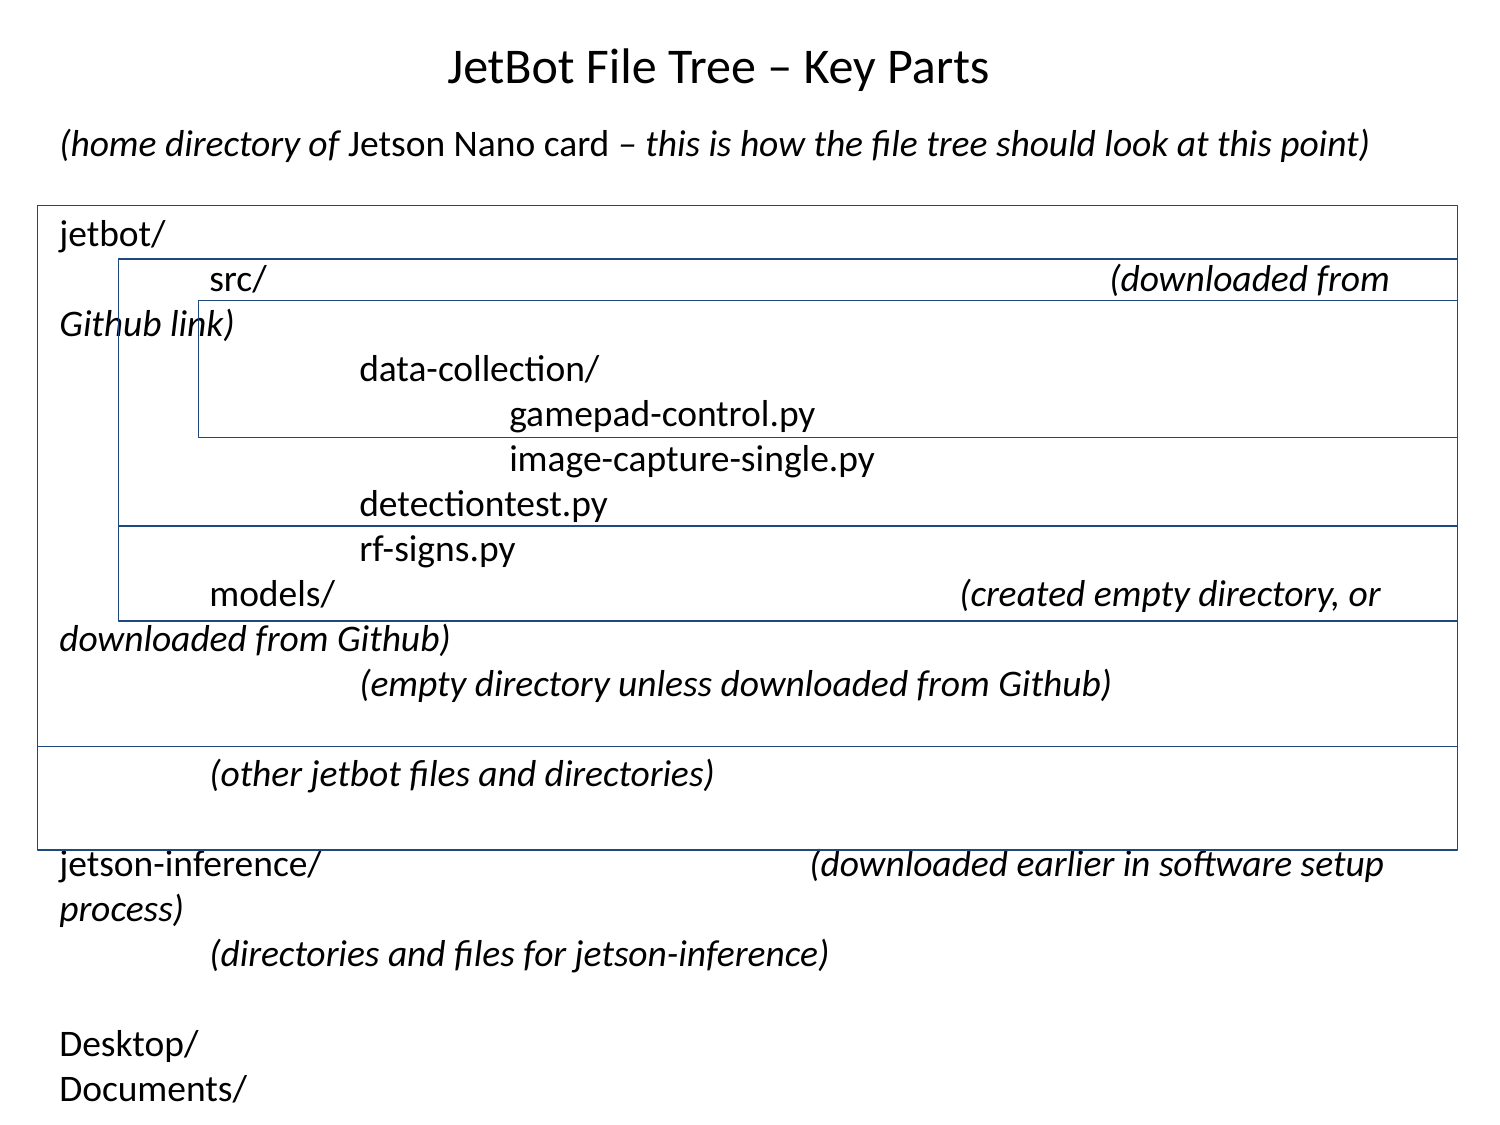

JetBot File Tree – Key Parts
(home directory of Jetson Nano card – this is how the file tree should look at this point)

jetbot/
	src/						(downloaded from Github link)
		data-collection/
			gamepad-control.py
			image-capture-single.py
		detectiontest.py
		rf-signs.py
	models/					(created empty directory, or downloaded from Github)
		(empty directory unless downloaded from Github)

	(other jetbot files and directories)

jetson-inference/				(downloaded earlier in software setup process)
	(directories and files for jetson-inference)

Desktop/
Documents/
…
(other directories)